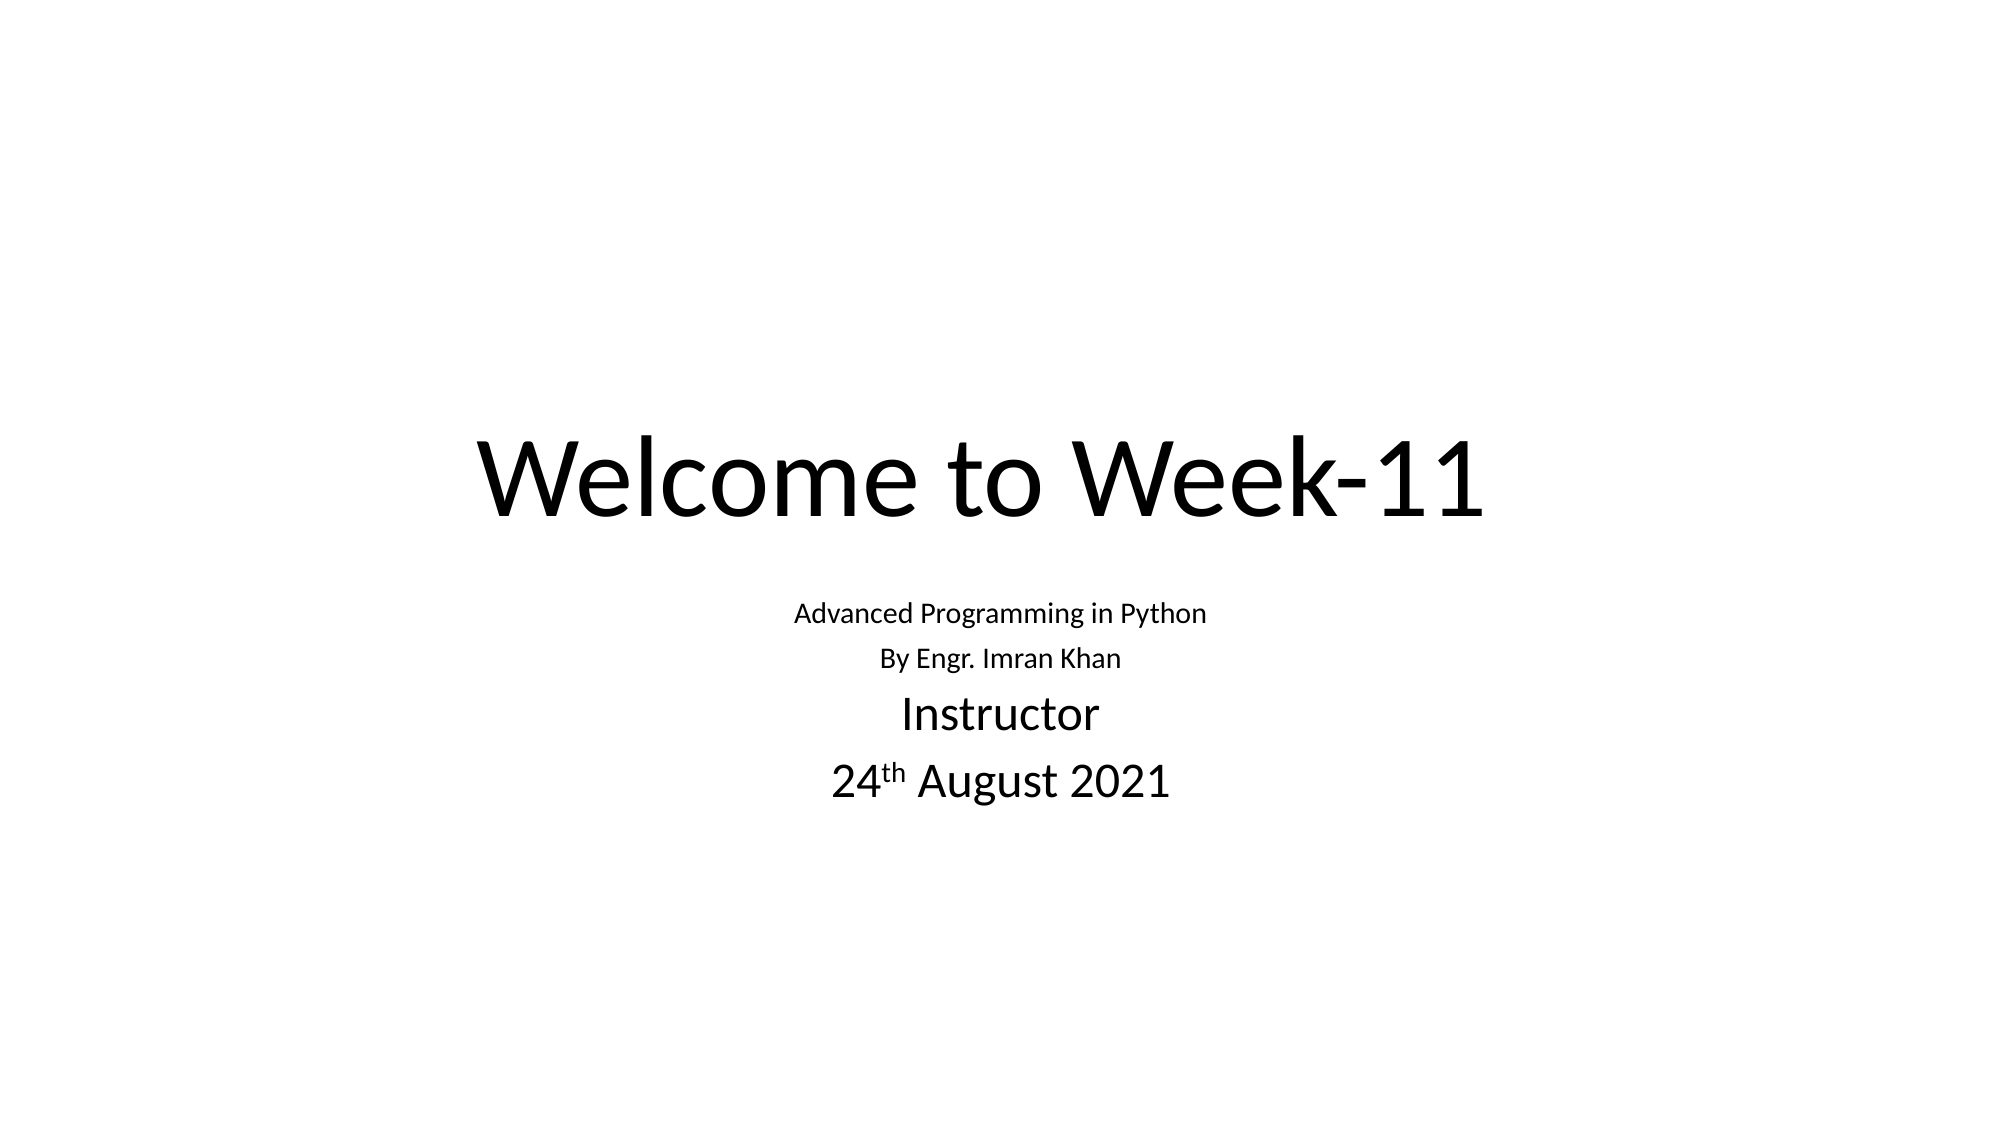

# Welcome to Week-11
Advanced Programming in Python
By Engr. Imran Khan
Instructor
24th August 2021
1A-1